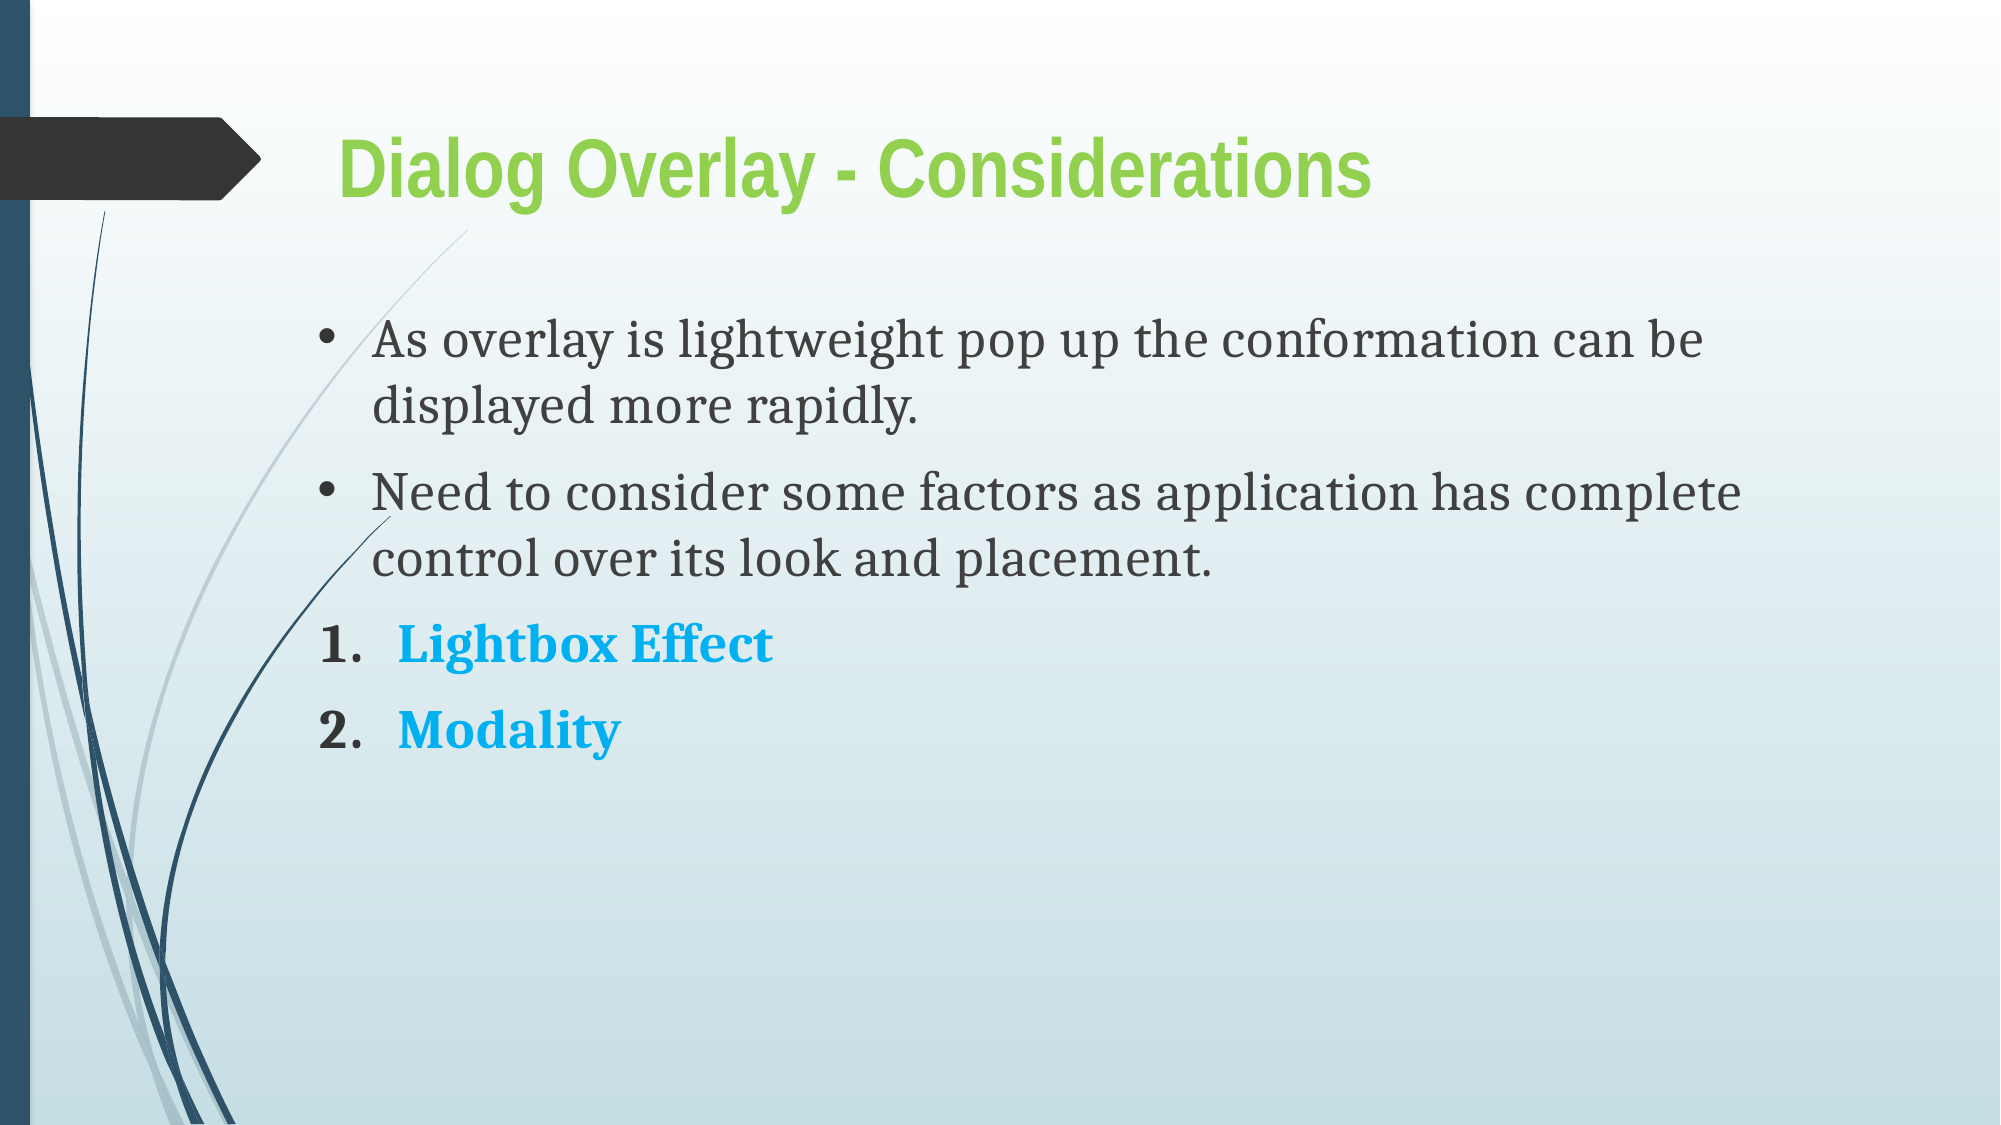

Dialog Overlay - Considerations
As overlay is lightweight pop up the conformation can be displayed more rapidly.
Need to consider some factors as application has complete control over its look and placement.
Lightbox Effect
Modality